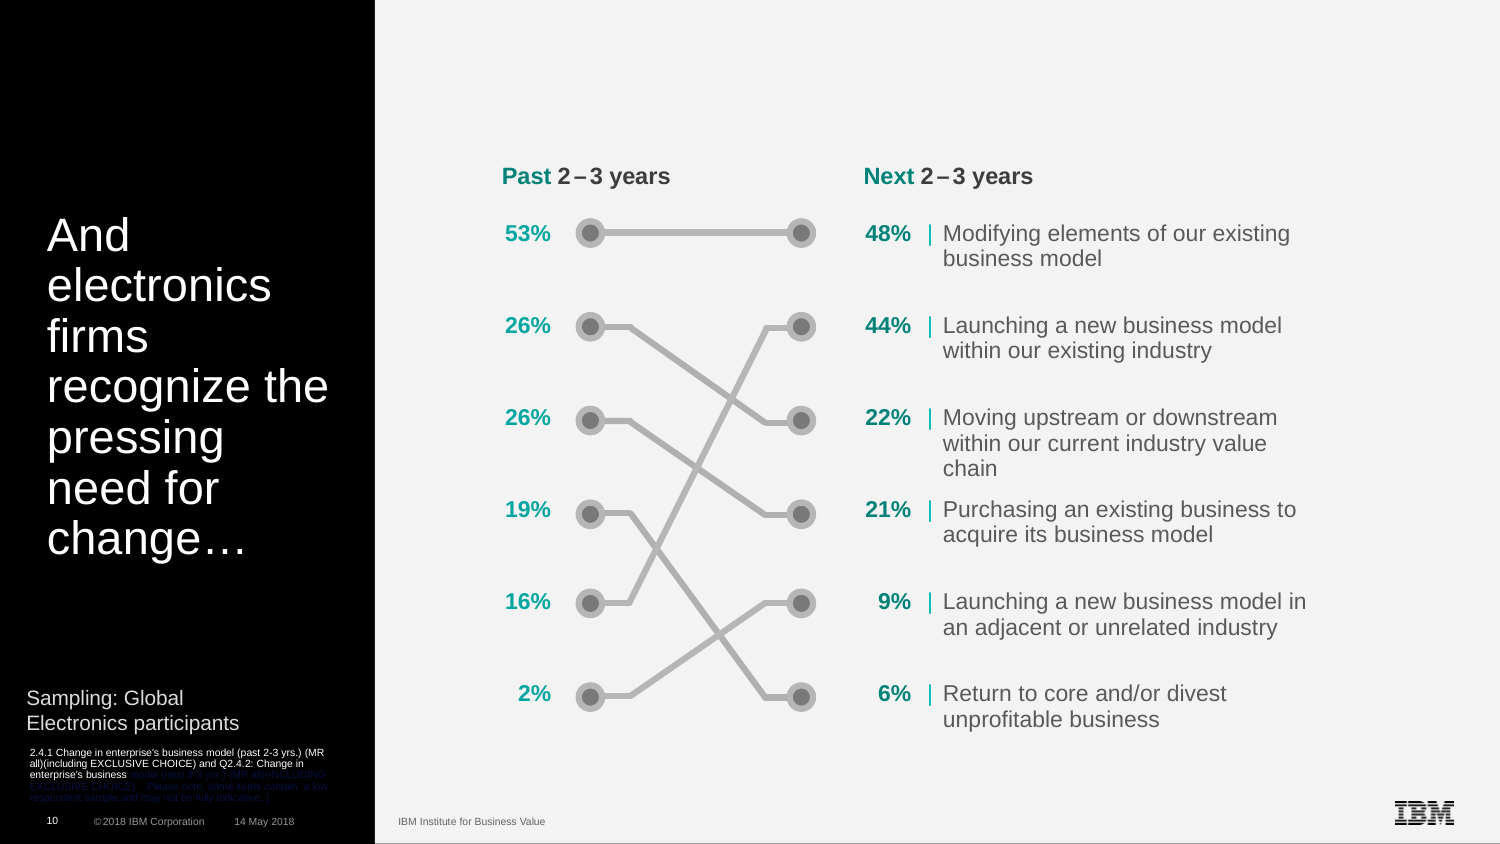

Past 2 – 3 years
Next 2 – 3 years
# And electronics firms recognize the pressing need for change…
| 53% |  | 48% | | | Modifying elements of our existing business model |
| --- | --- | --- | --- | --- |
| 26% |  | 44% | | | Launching a new business model within our existing industry |
| 26% |  | 22% | | | Moving upstream or downstream within our current industry value chain |
| 19% |  | 21% | | | Purchasing an existing business to acquire its business model |
| 16% |  | 9% | | | Launching a new business model in an adjacent or unrelated industry |
| 2% |  | 6% | | | Return to core and/or divest unprofitable business |

Sampling: Global
Electronics participants
2.4.1 Change in enterprise's business model (past 2-3 yrs.) (MR all)(including EXCLUSIVE CHOICE) and Q2.4.2: Change in enterprise's business model (next 2-3 yrs.) (MR all)(INCLUDING EXCLUSIVE CHOICE) .  Please note, some items contain  a low respondent sample and may not be fully indicative, ]